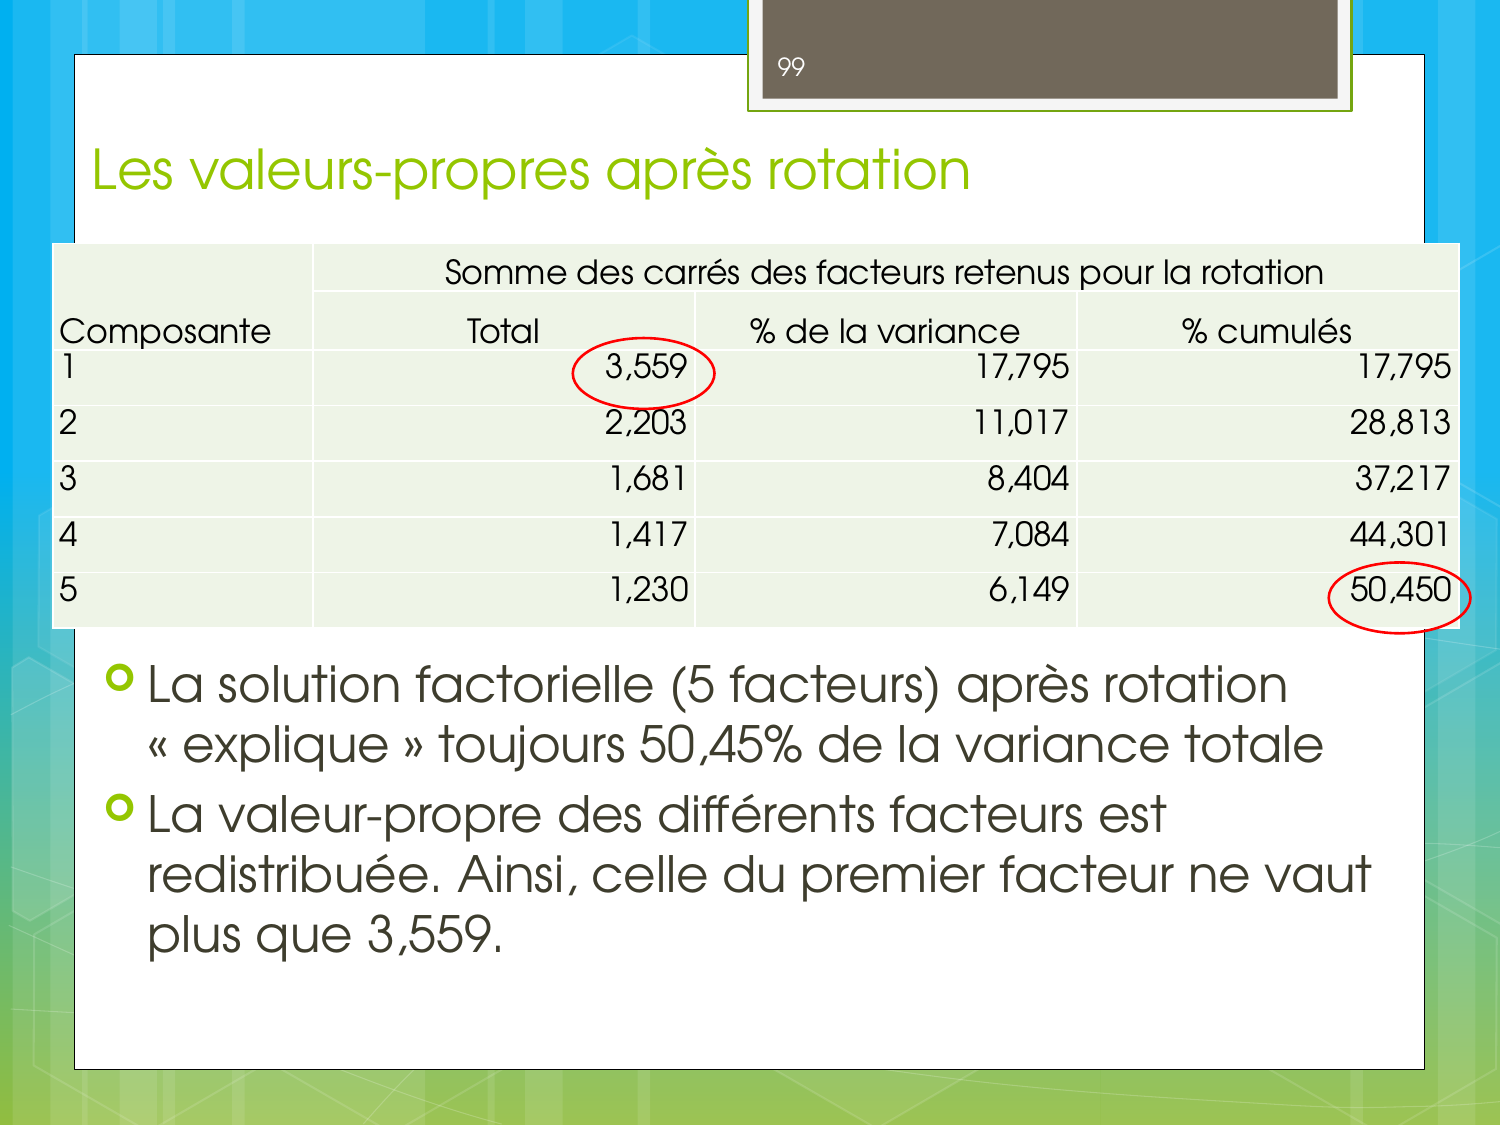

99
# Les valeurs-propres après rotation
| Composante | Somme des carrés des facteurs retenus pour la rotation |  |  |
| --- | --- | --- | --- |
|  | Total | % de la variance | % cumulés |
| 1 | 3,559 | 17,795 | 17,795 |
| 2 | 2,203 | 11,017 | 28,813 |
| 3 | 1,681 | 8,404 | 37,217 |
| 4 | 1,417 | 7,084 | 44,301 |
| 5 | 1,230 | 6,149 | 50,450 |

La solution factorielle (5 facteurs) après rotation « explique » toujours 50,45% de la variance totale
La valeur-propre des différents facteurs est redistribuée. Ainsi, celle du premier facteur ne vaut plus que 3,559.